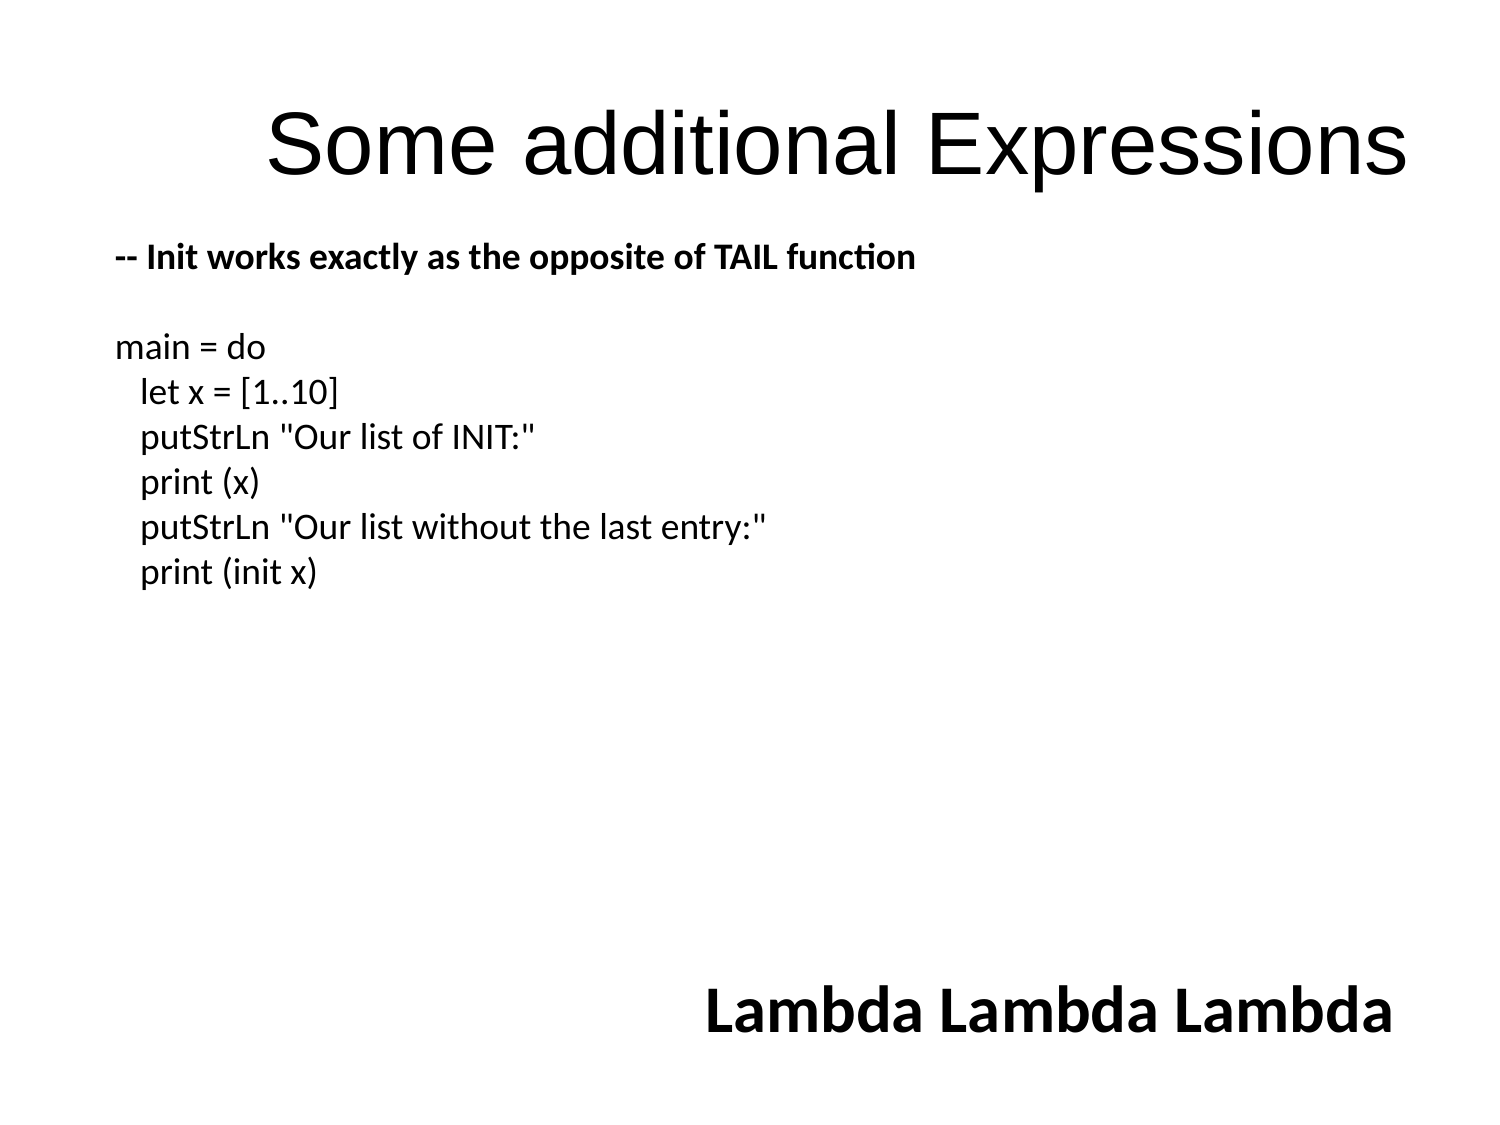

Some additional Expressions

-- Init works exactly as the opposite of TAIL function

main = do
   let x = [1..10]
   putStrLn "Our list of INIT:"
   print (x)
   putStrLn "Our list without the last entry:"
   print (init x)

Lambda Lambda Lambda